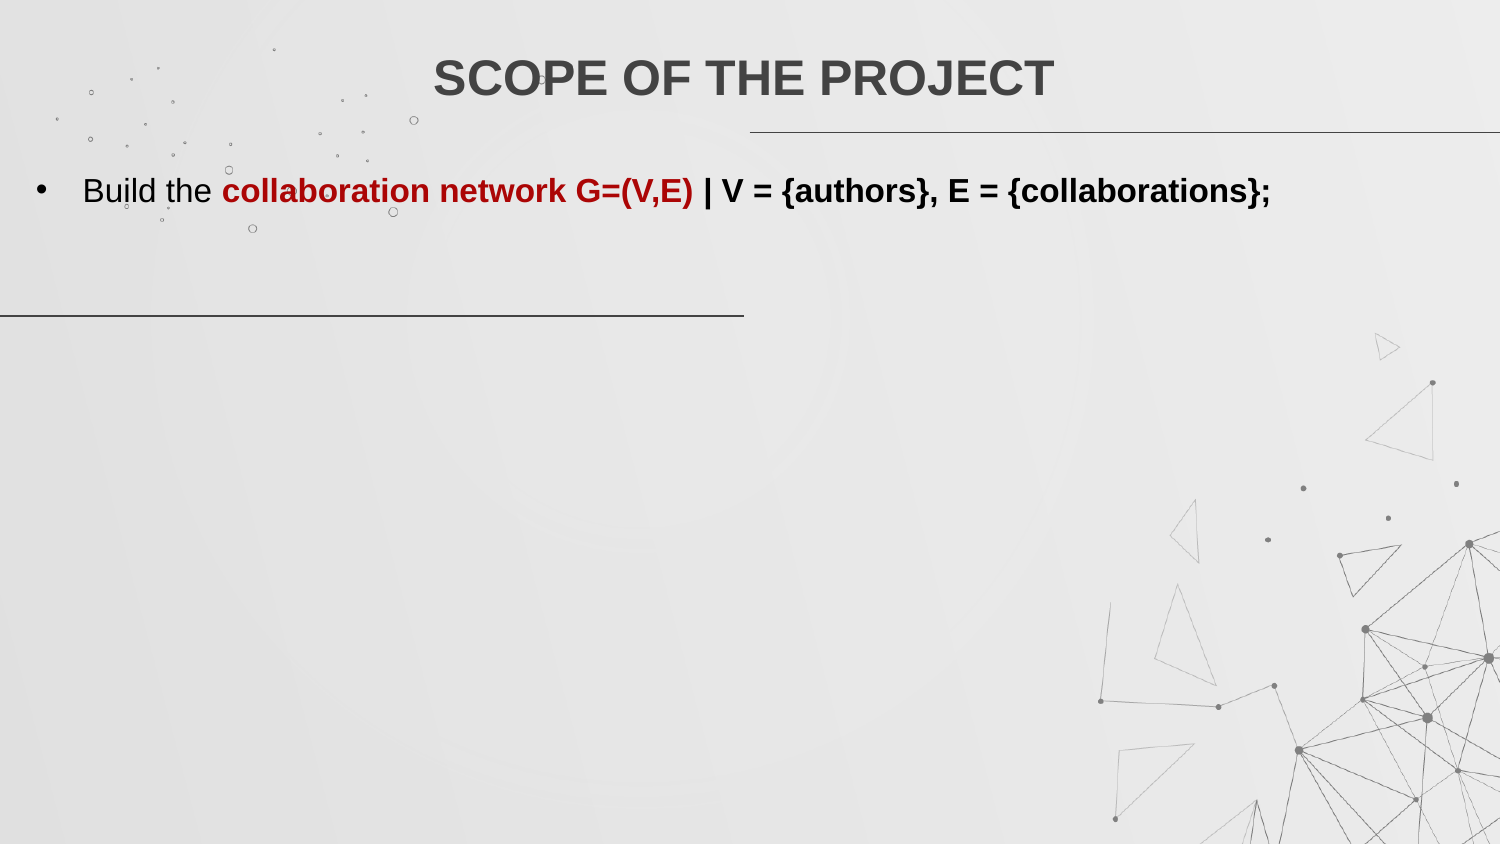

SCOPE OF THE PROJECT
Build the collaboration network G=(V,E) | V = {authors}, E = {collaborations};